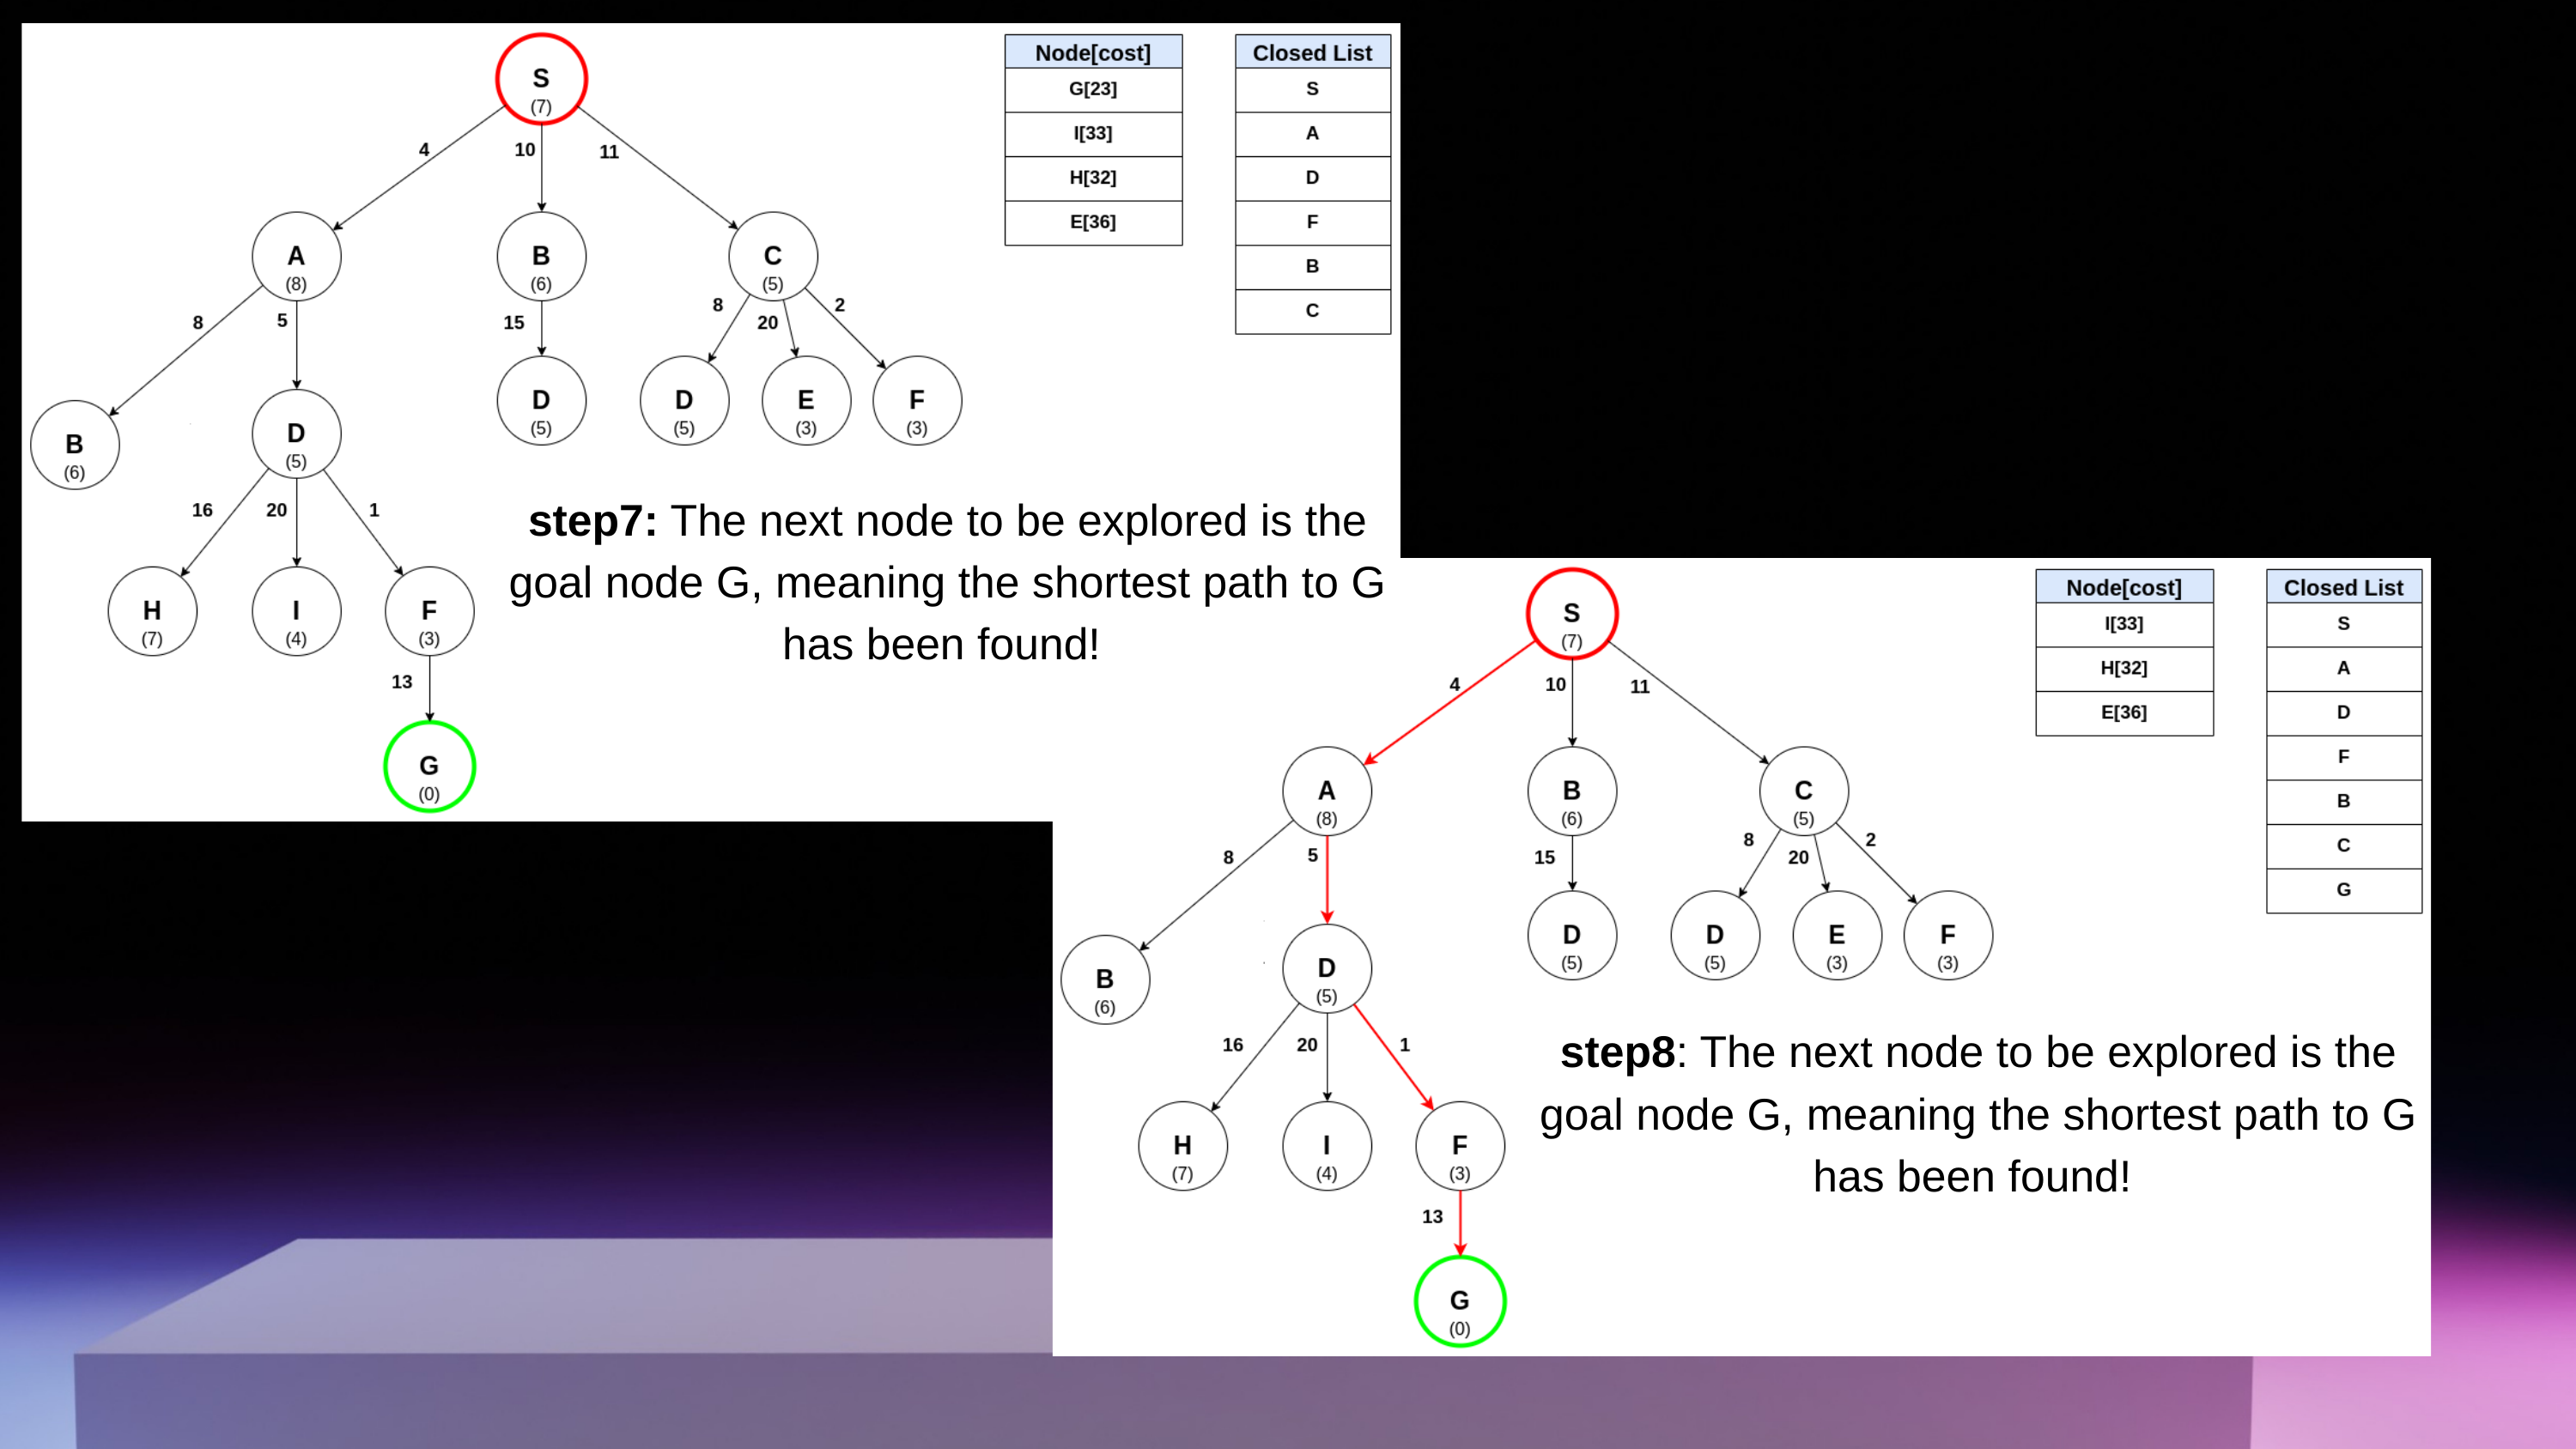

step7: The next node to be explored is the goal node G, meaning the shortest path to G has been found!

step8: The next node to be explored is the goal node G, meaning the shortest path to G has been found!